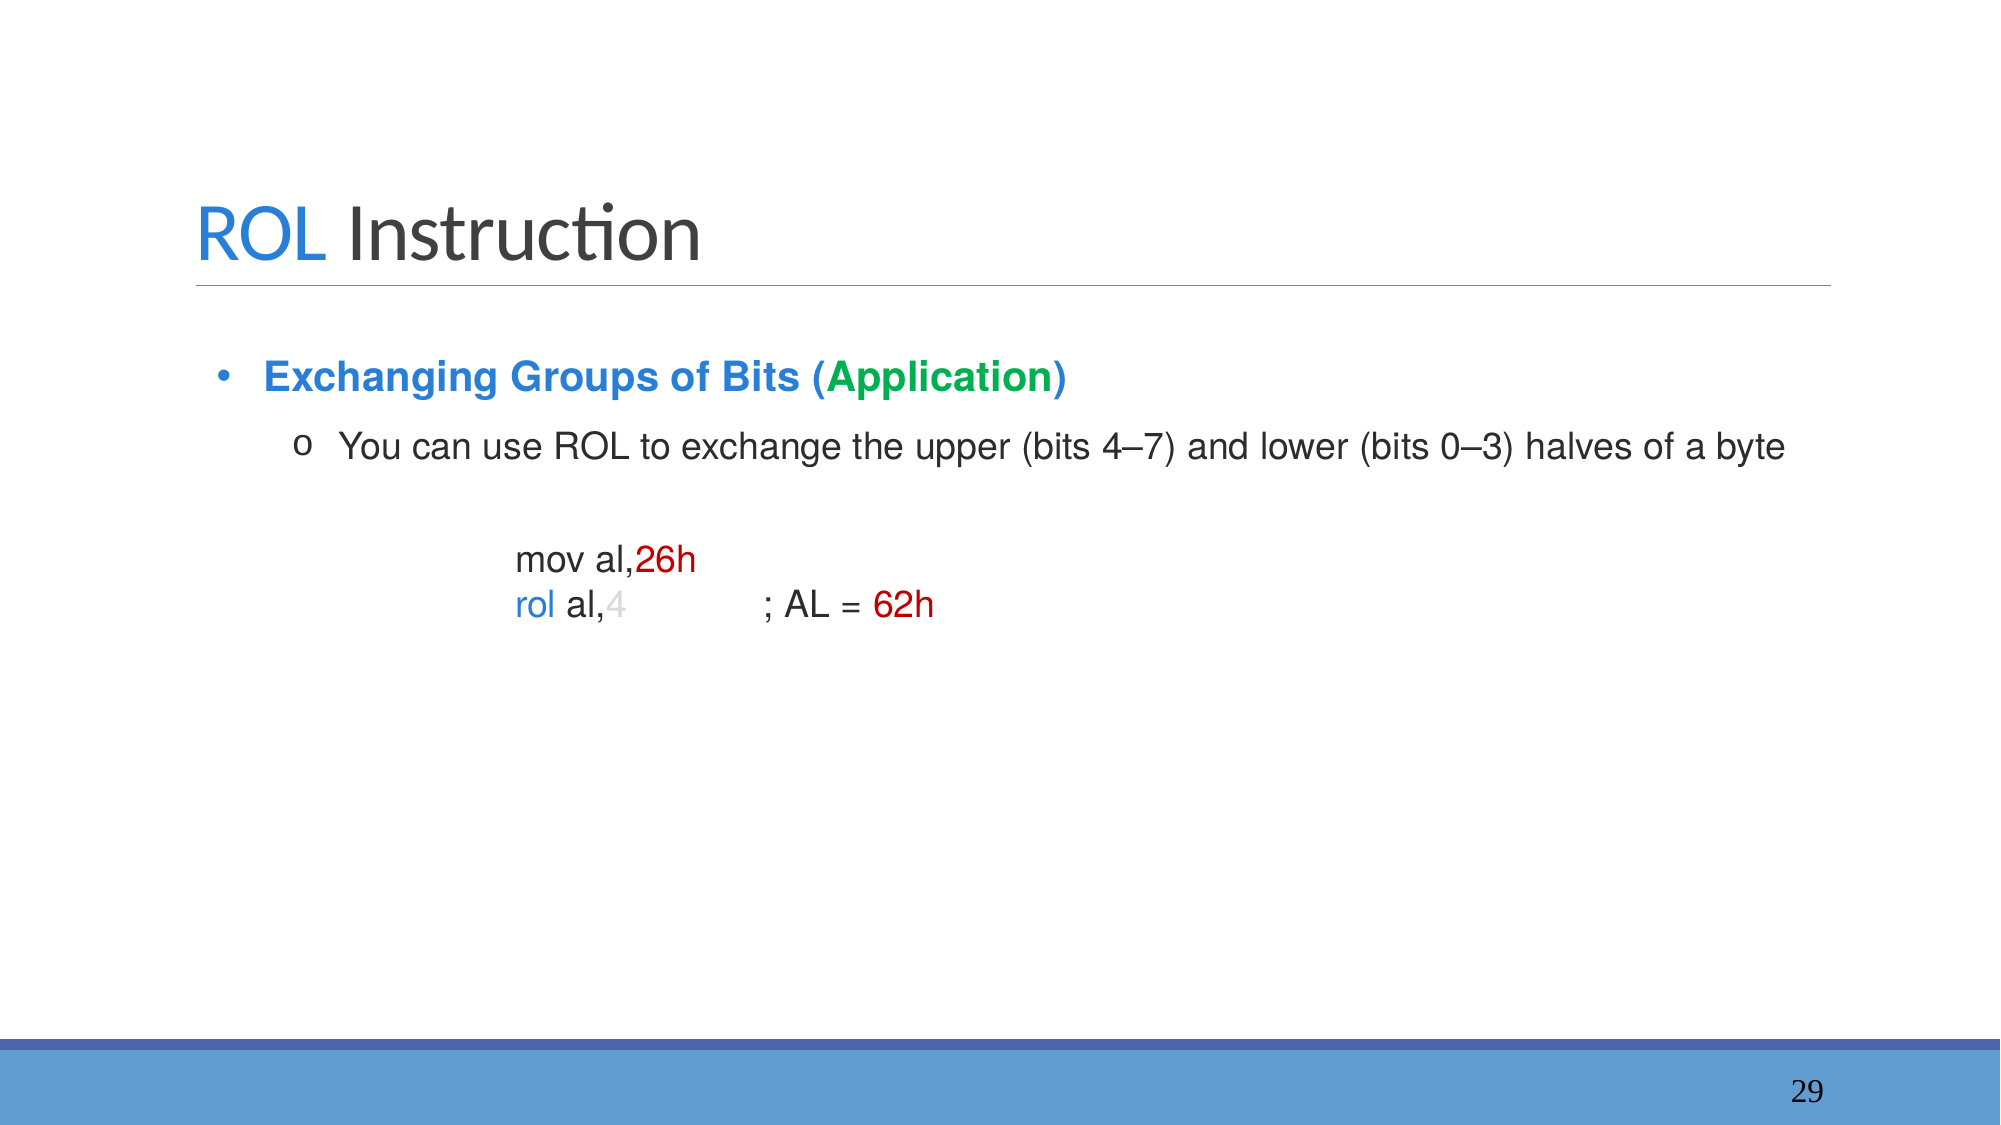

# ROL Instruction
Exchanging Groups of Bits (Application)
You can use ROL to exchange the upper (bits 4–7) and lower (bits 0–3) halves of a byte
mov al,26h
rol al,4             ; AL = 62h
29